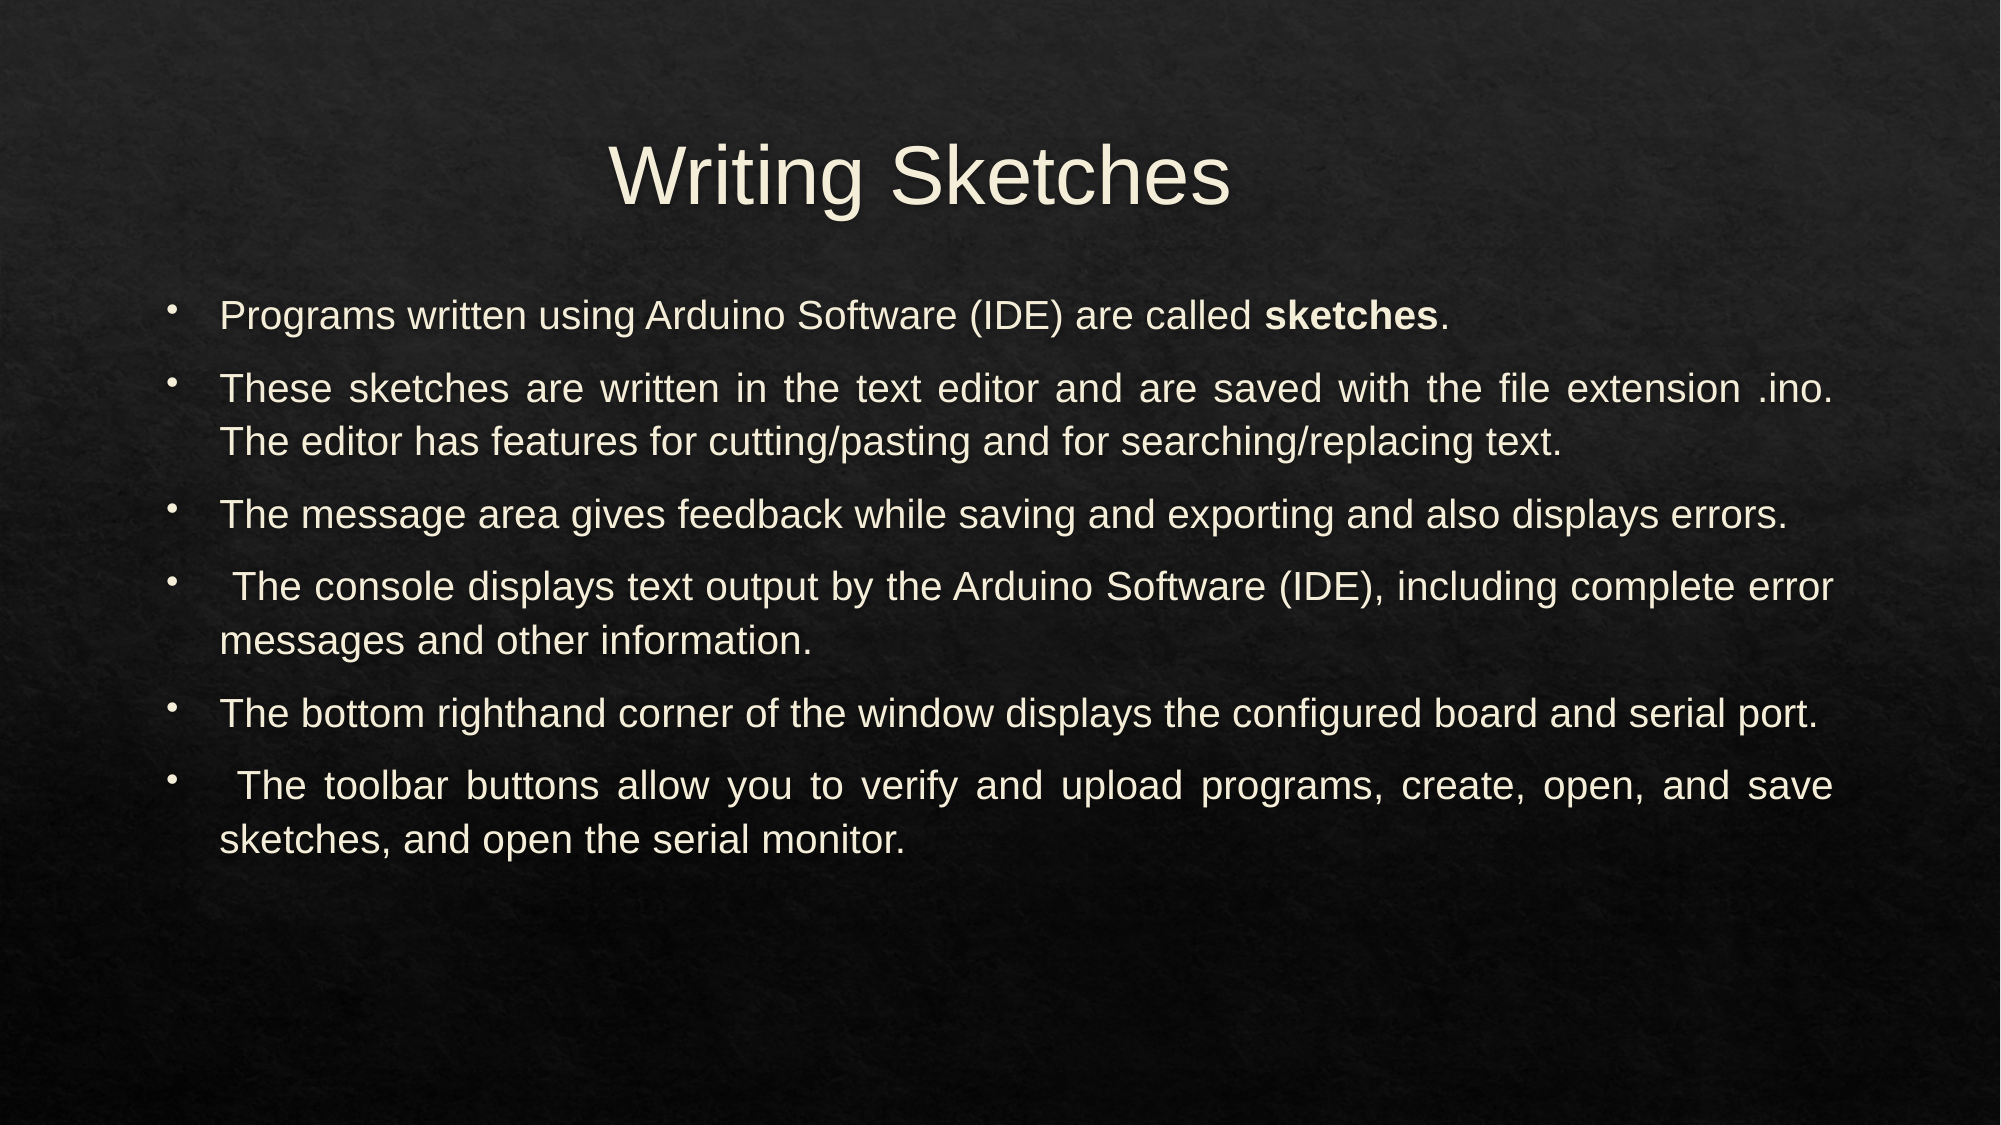

# Writing Sketches
Programs written using Arduino Software (IDE) are called sketches.
These sketches are written in the text editor and are saved with the file extension .ino. The editor has features for cutting/pasting and for searching/replacing text.
The message area gives feedback while saving and exporting and also displays errors.
 The console displays text output by the Arduino Software (IDE), including complete error messages and other information.
The bottom righthand corner of the window displays the configured board and serial port.
 The toolbar buttons allow you to verify and upload programs, create, open, and save sketches, and open the serial monitor.